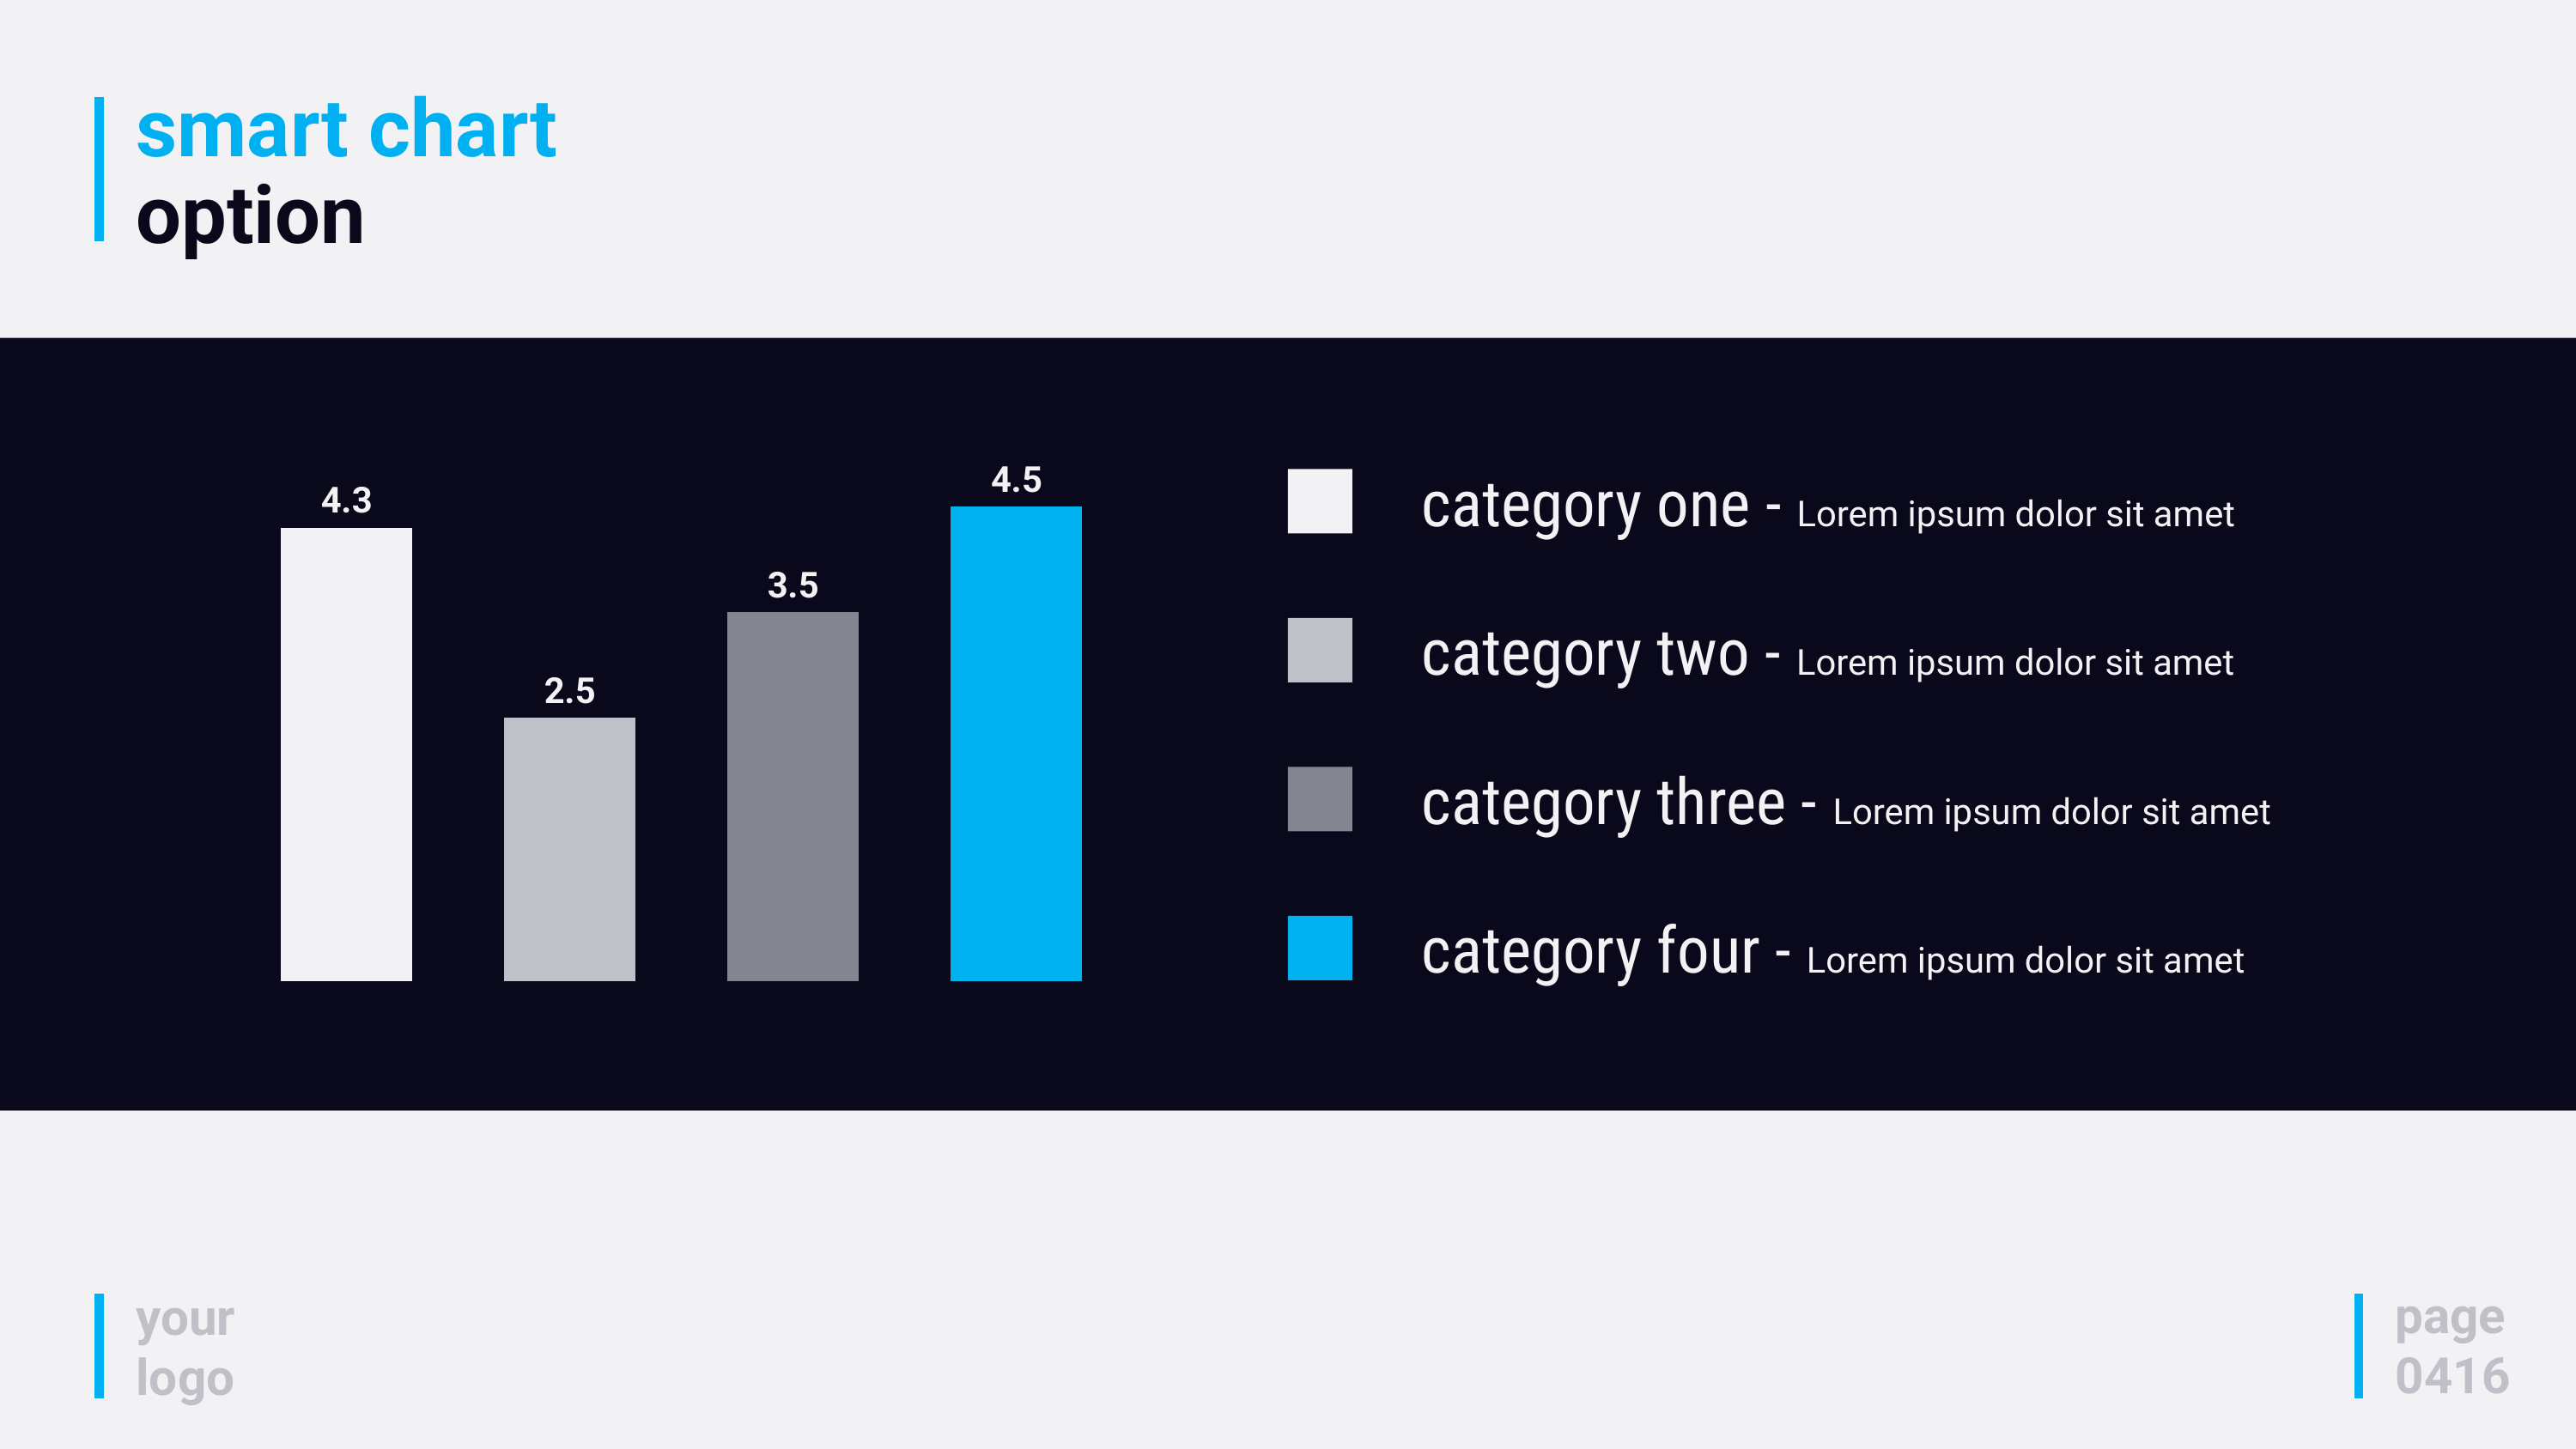

# smart chart option

### Chart

| Category | SALES |
|---|---|
| q1 | 4.3 |
| q2 | 2.5 |
| q3 | 3.5 |
| q4 | 4.5 |
category one - Lorem ipsum dolor sit amet

category two - Lorem ipsum dolor sit amet

category three - Lorem ipsum dolor sit amet

category four - Lorem ipsum dolor sit amet

page
0416